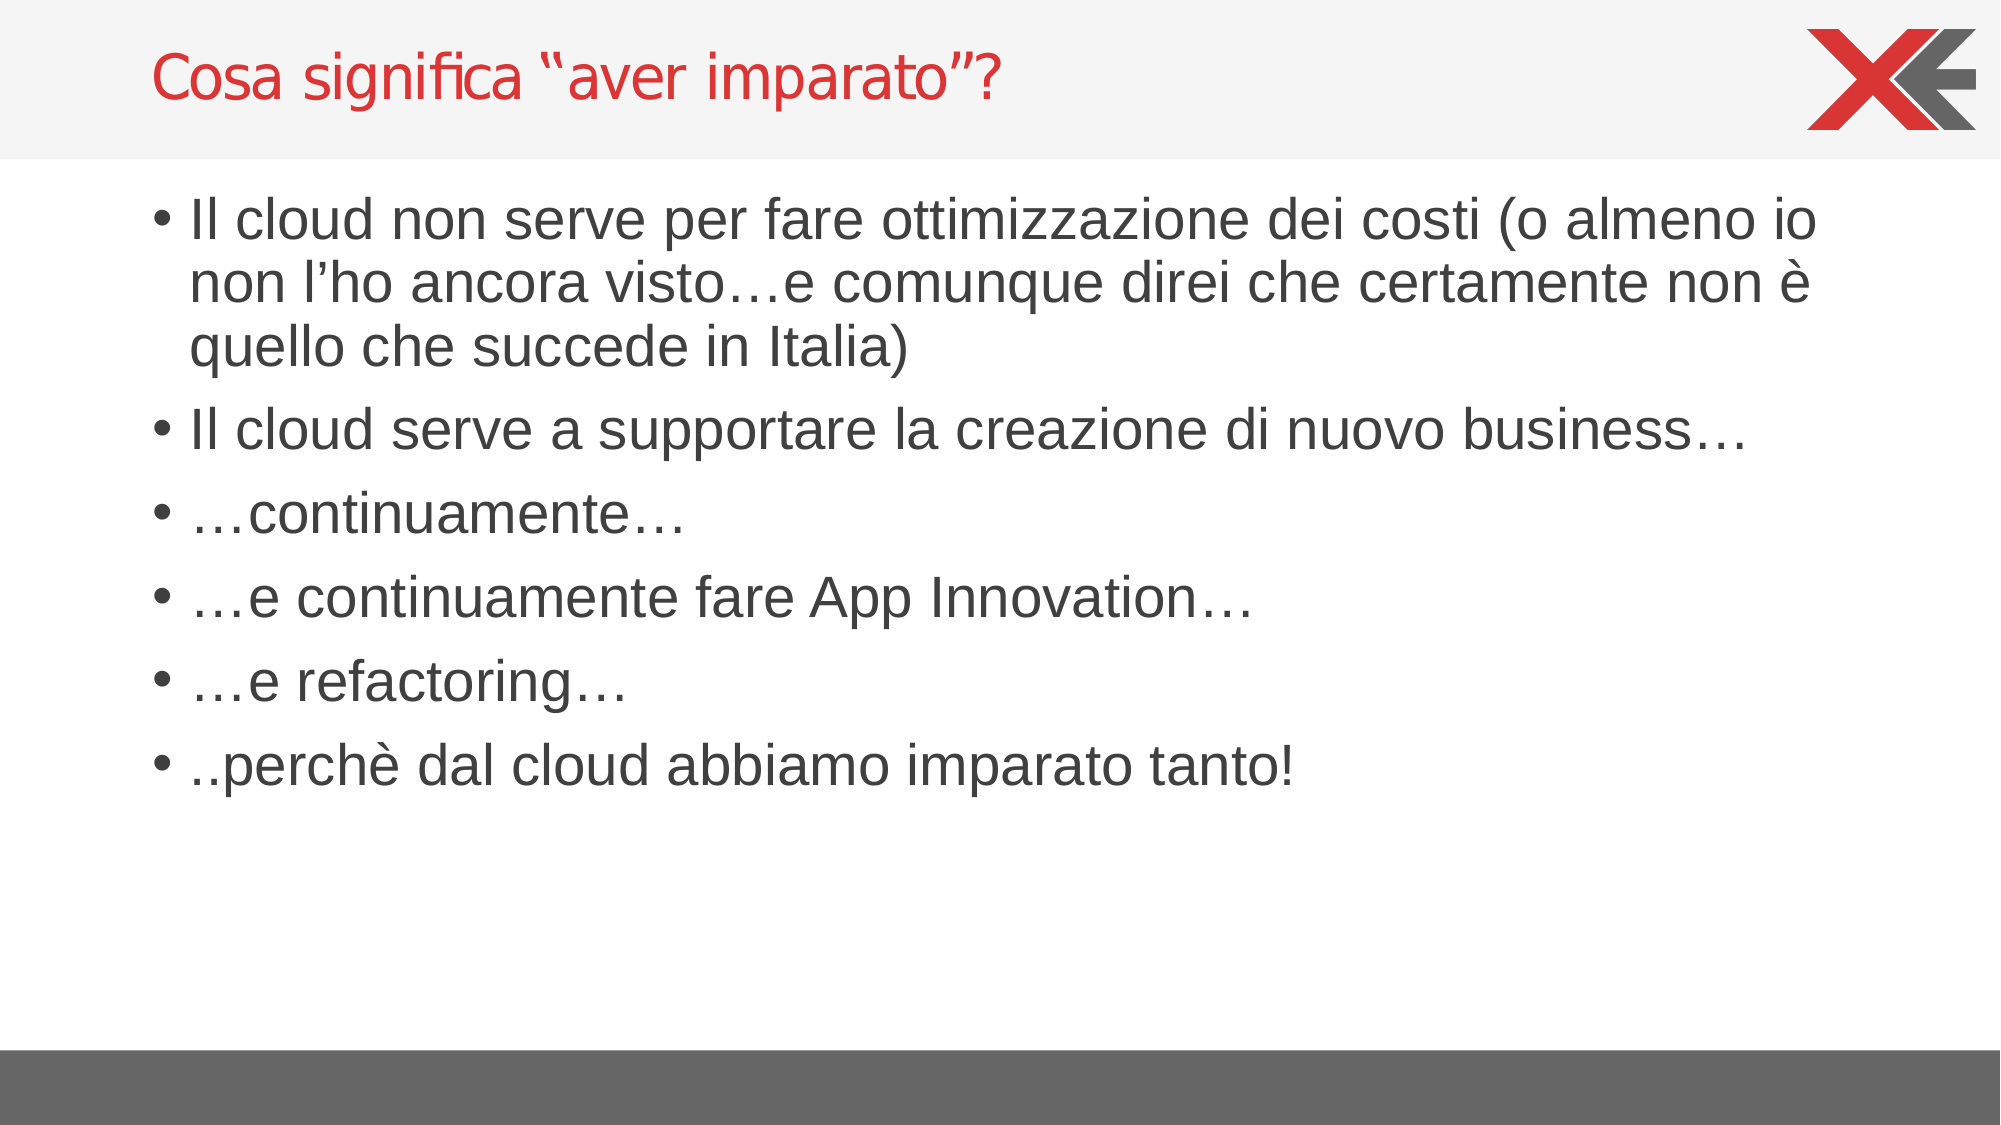

# Cosa significa “aver imparato”?
Il cloud non serve per fare ottimizzazione dei costi (o almeno io non l’ho ancora visto…e comunque direi che certamente non è quello che succede in Italia)
Il cloud serve a supportare la creazione di nuovo business…
…continuamente…
…e continuamente fare App Innovation…
…e refactoring…
..perchè dal cloud abbiamo imparato tanto!